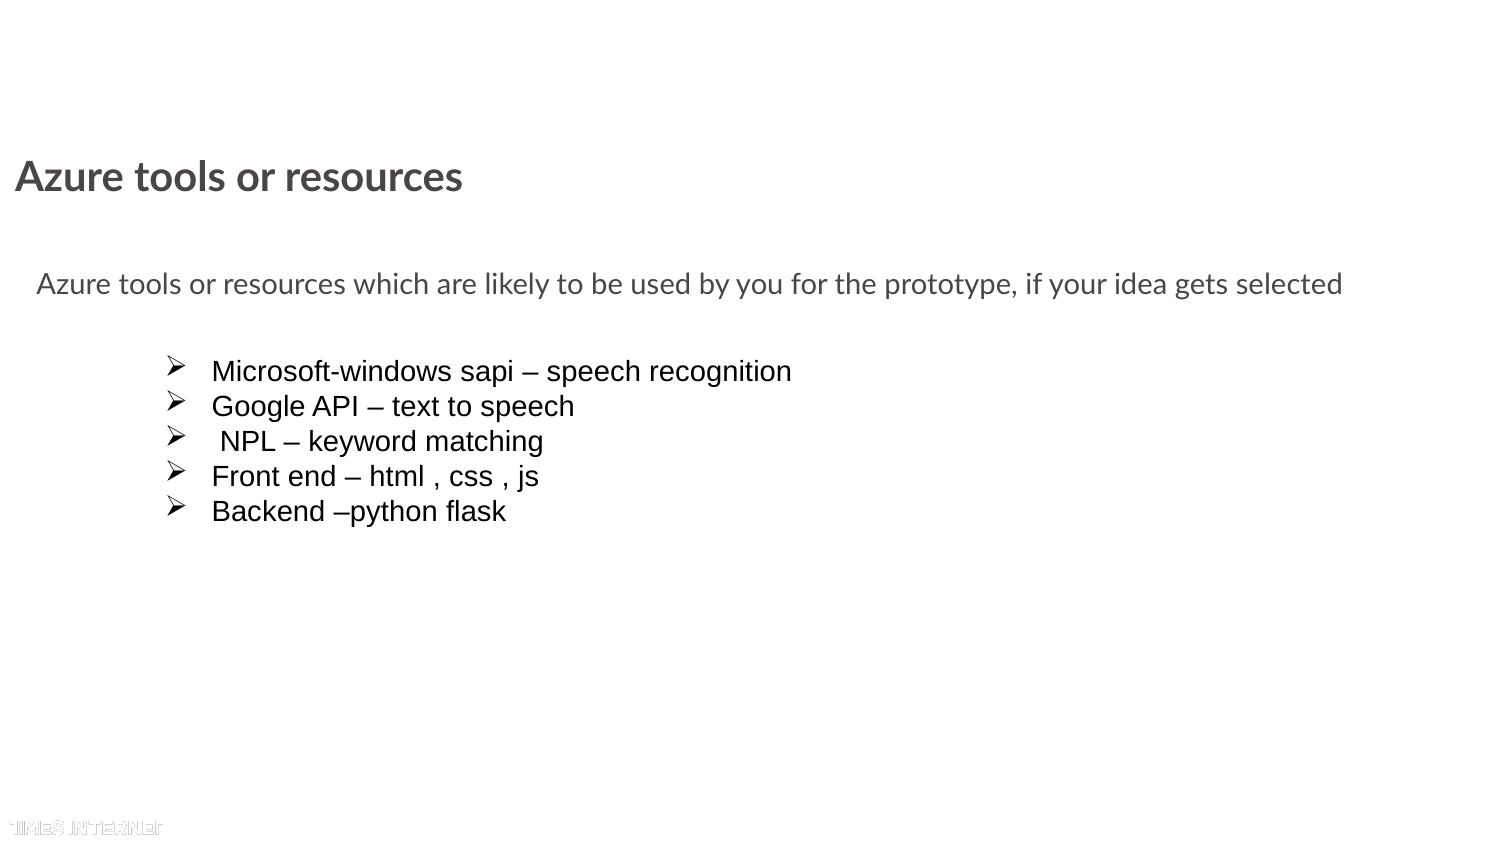

# Azure tools or resources
Azure tools or resources which are likely to be used by you for the prototype, if your idea gets selected
Microsoft-windows sapi – speech recognition
Google API – text to speech
 NPL – keyword matching
Front end – html , css , js
Backend –python flask